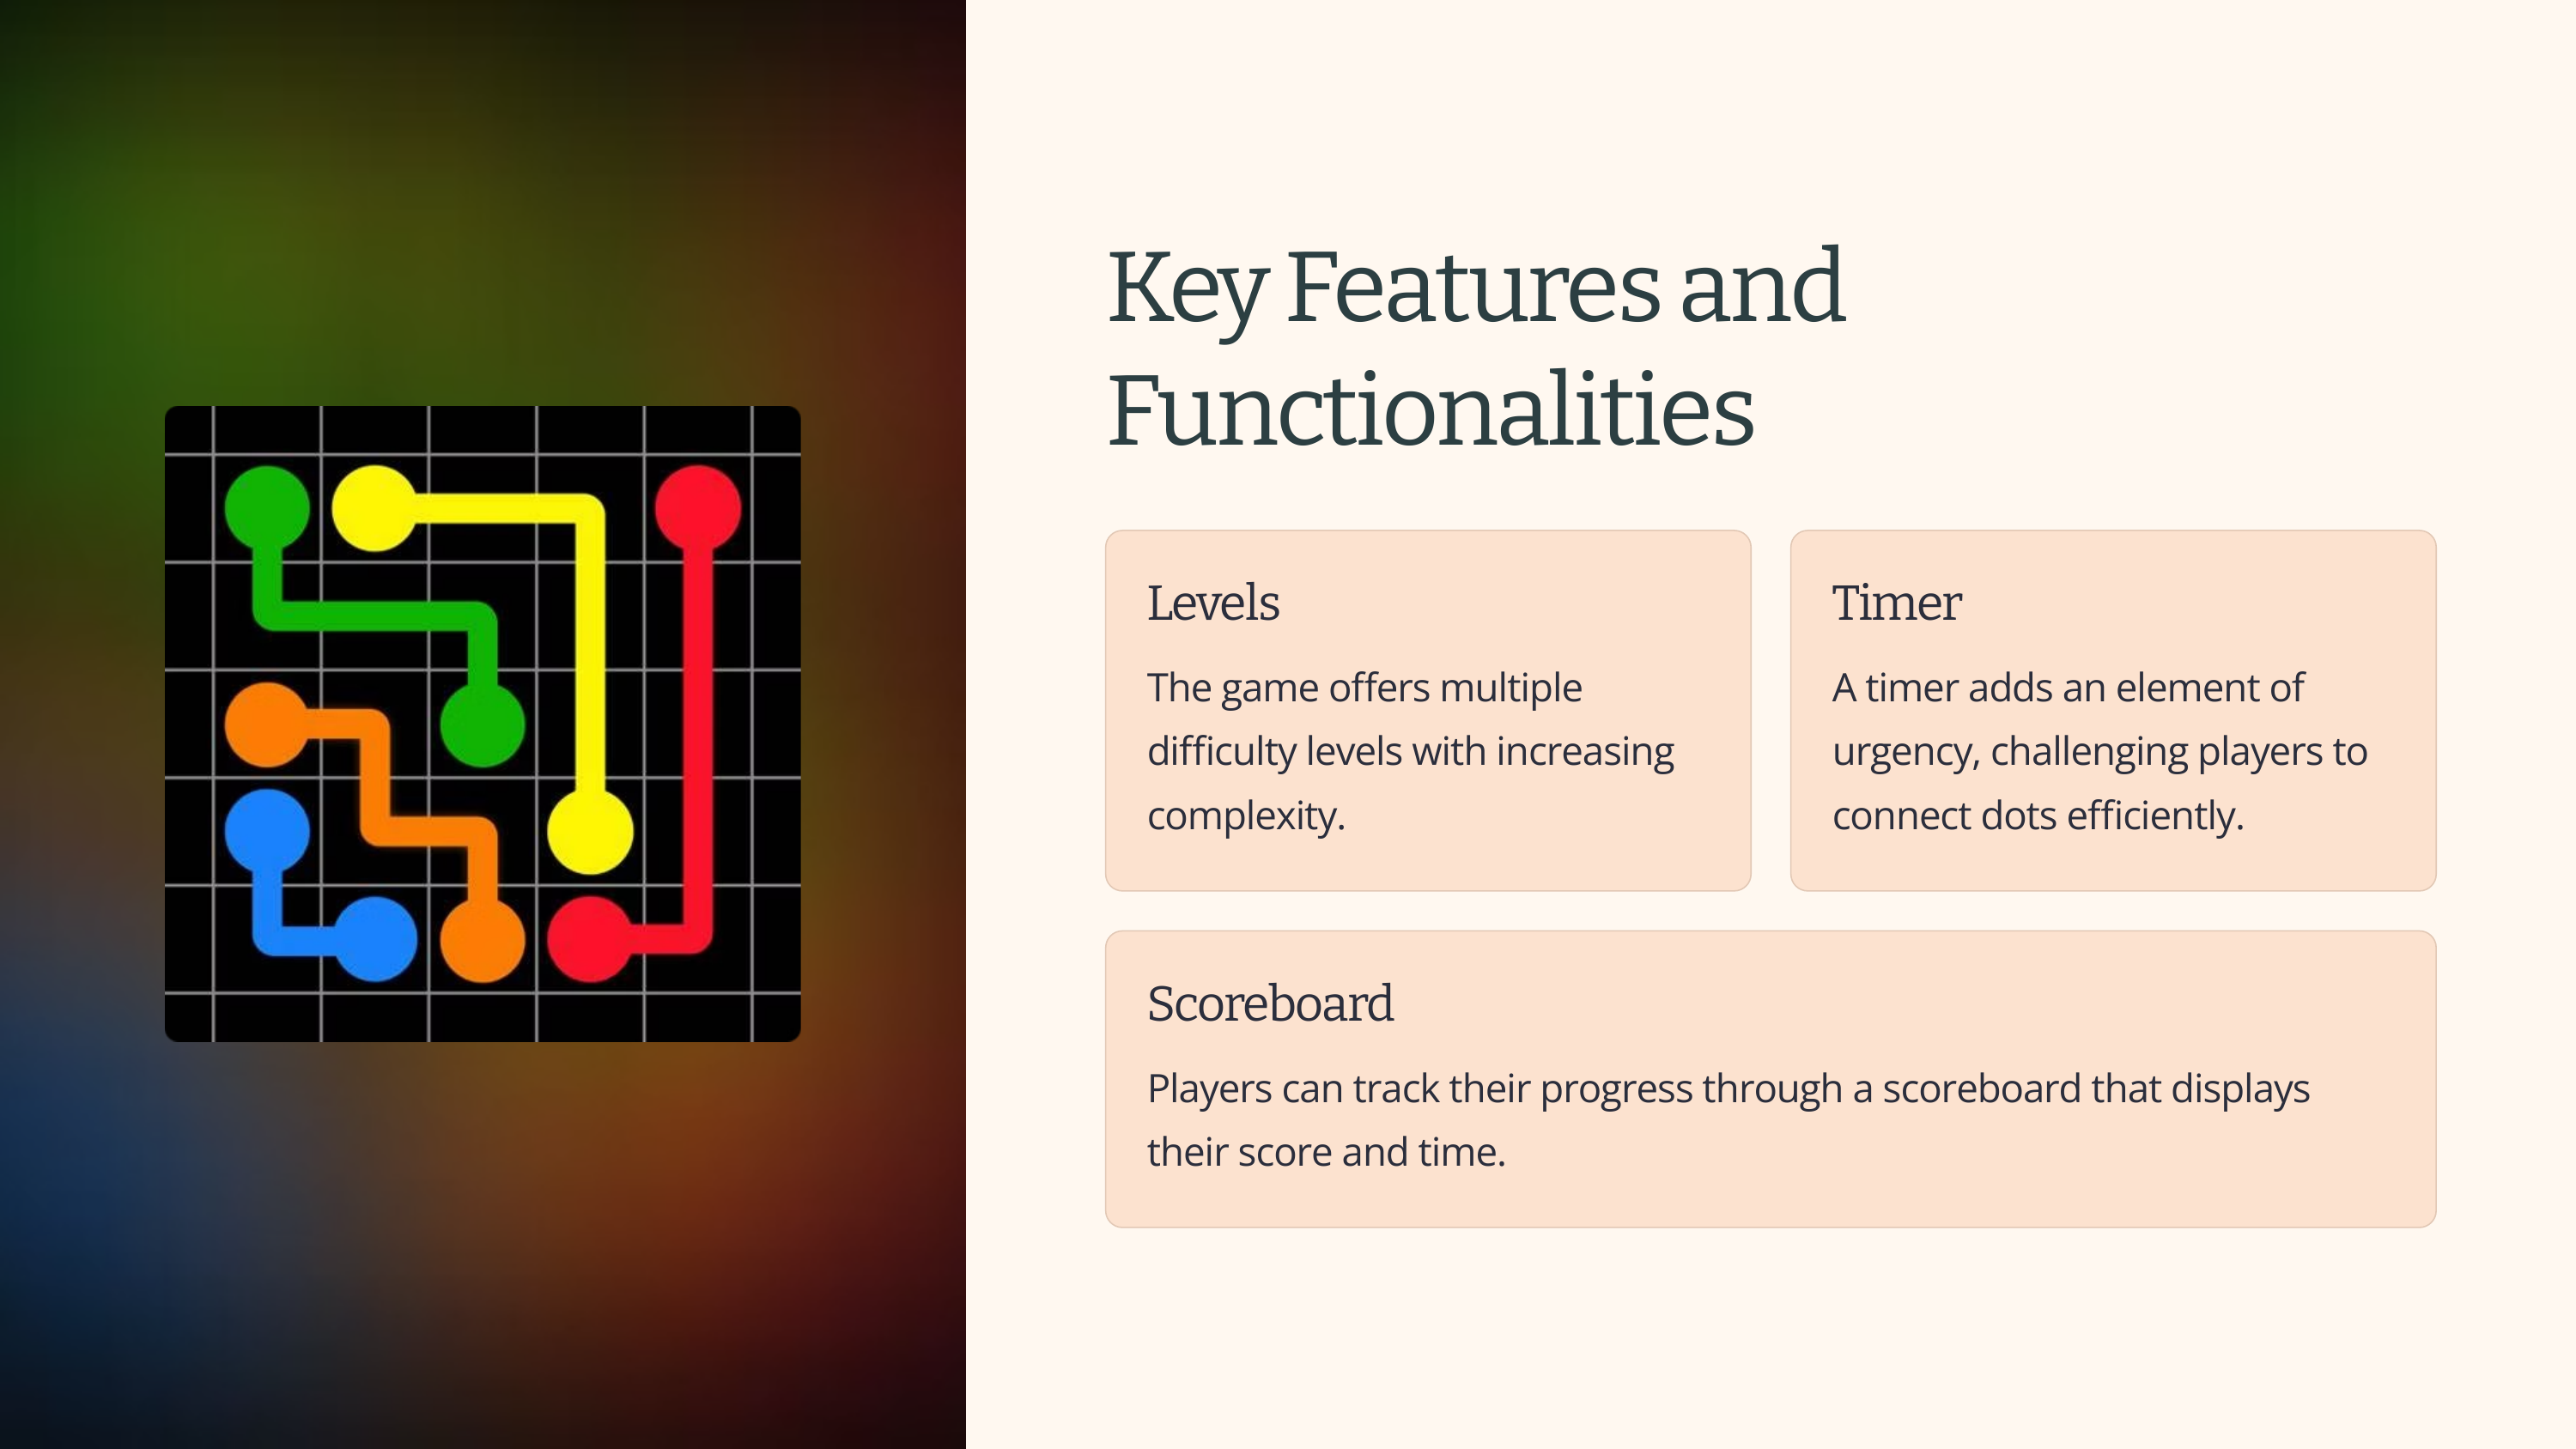

Key Features and Functionalities

Levels
Timer
The game offers multiple difficulty levels with increasing complexity.
A timer adds an element of urgency, challenging players to connect dots efficiently.

Scoreboard
Players can track their progress through a scoreboard that displays their score and time.